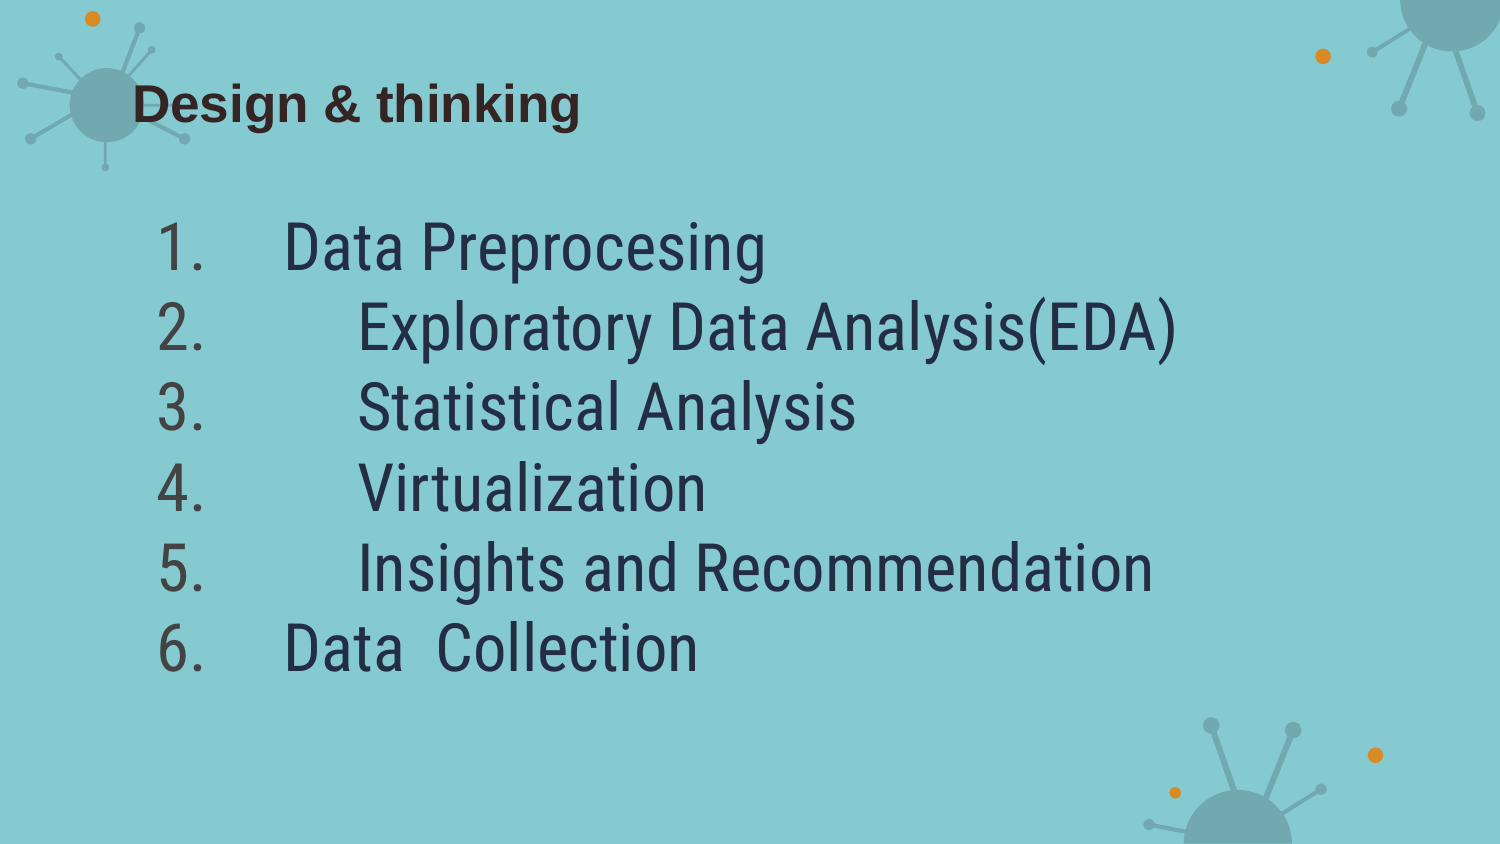

# Design & thinking
     Data Preprocesing
	Exploratory Data Analysis(EDA)
	Statistical Analysis
	Virtualization
	Insights and Recommendation
     Data  Collection